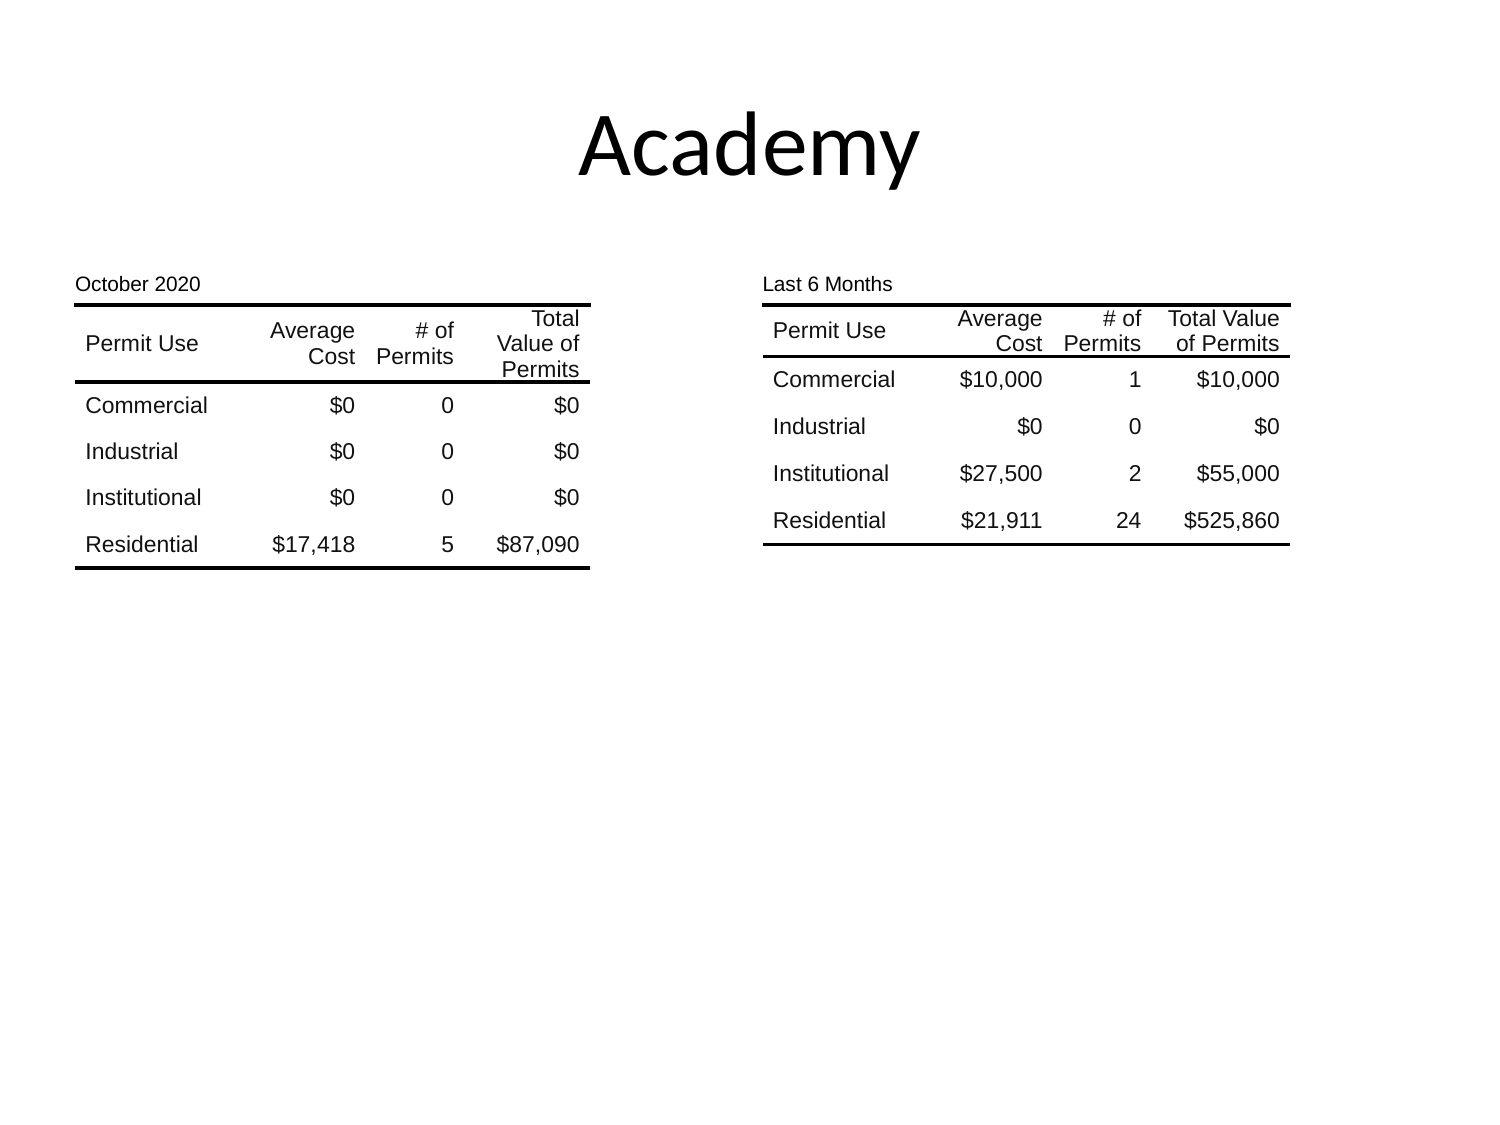

# Academy
| October 2020 | October 2020 | October 2020 | October 2020 |
| --- | --- | --- | --- |
| Permit Use | Average Cost | # of Permits | Total Value of Permits |
| Commercial | $0 | 0 | $0 |
| Industrial | $0 | 0 | $0 |
| Institutional | $0 | 0 | $0 |
| Residential | $17,418 | 5 | $87,090 |
| Last 6 Months | Last 6 Months | Last 6 Months | Last 6 Months |
| --- | --- | --- | --- |
| Permit Use | Average Cost | # of Permits | Total Value of Permits |
| Commercial | $10,000 | 1 | $10,000 |
| Industrial | $0 | 0 | $0 |
| Institutional | $27,500 | 2 | $55,000 |
| Residential | $21,911 | 24 | $525,860 |